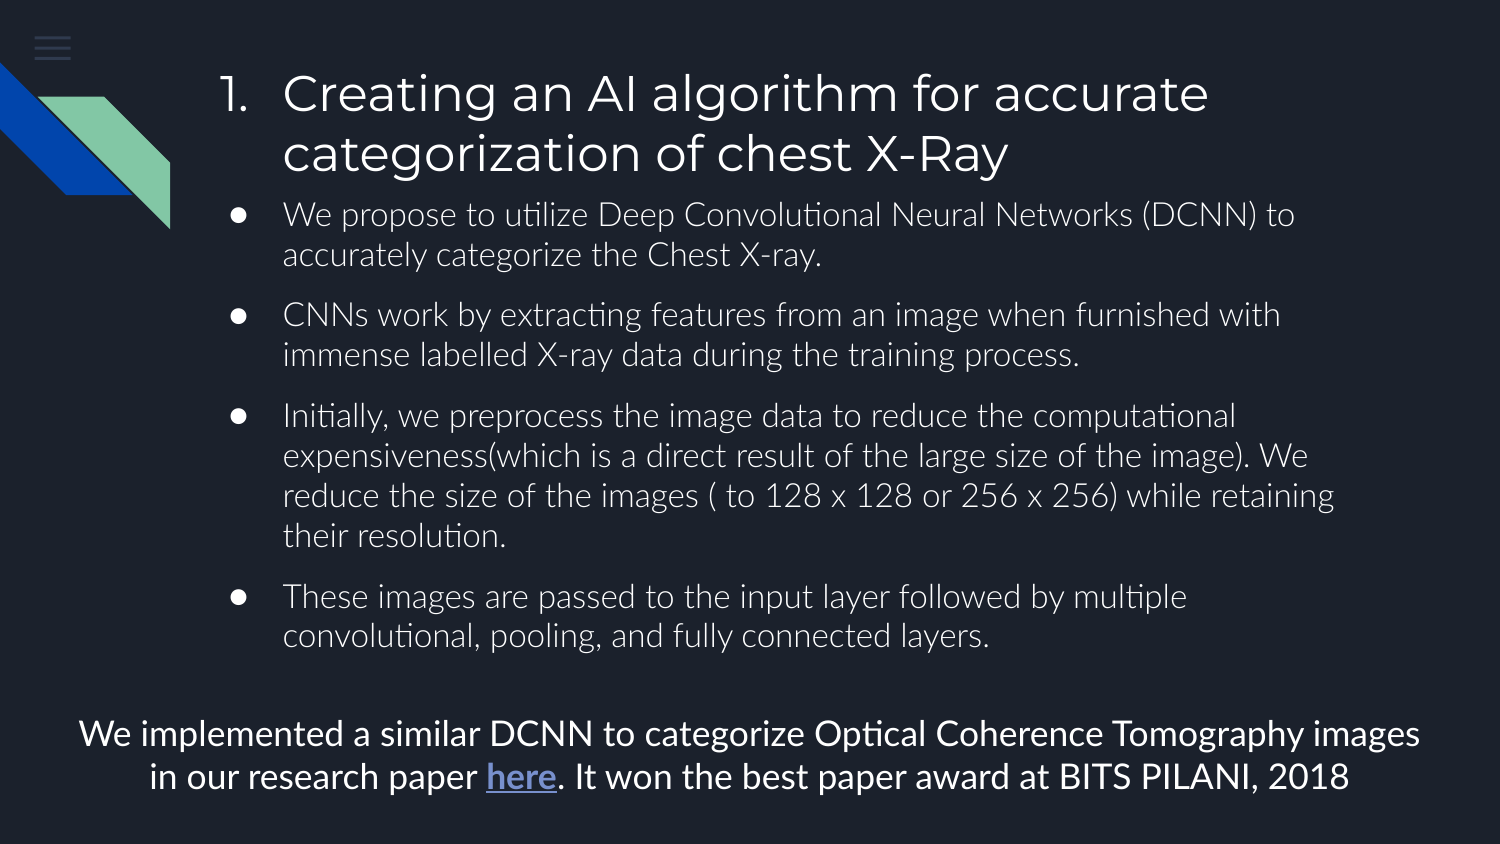

# Creating an AI algorithm for accurate categorization of chest X-Ray

We propose to utilize Deep Convolutional Neural Networks (DCNN) to accurately categorize the Chest X-ray.
CNNs work by extracting features from an image when furnished with immense labelled X-ray data during the training process.
Initially, we preprocess the image data to reduce the computational expensiveness(which is a direct result of the large size of the image). We reduce the size of the images ( to 128 x 128 or 256 x 256) while retaining their resolution.
These images are passed to the input layer followed by multiple convolutional, pooling, and fully connected layers.

We implemented a similar DCNN to categorize Optical Coherence Tomography images in our research paper here. It won the best paper award at BITS PILANI, 2018